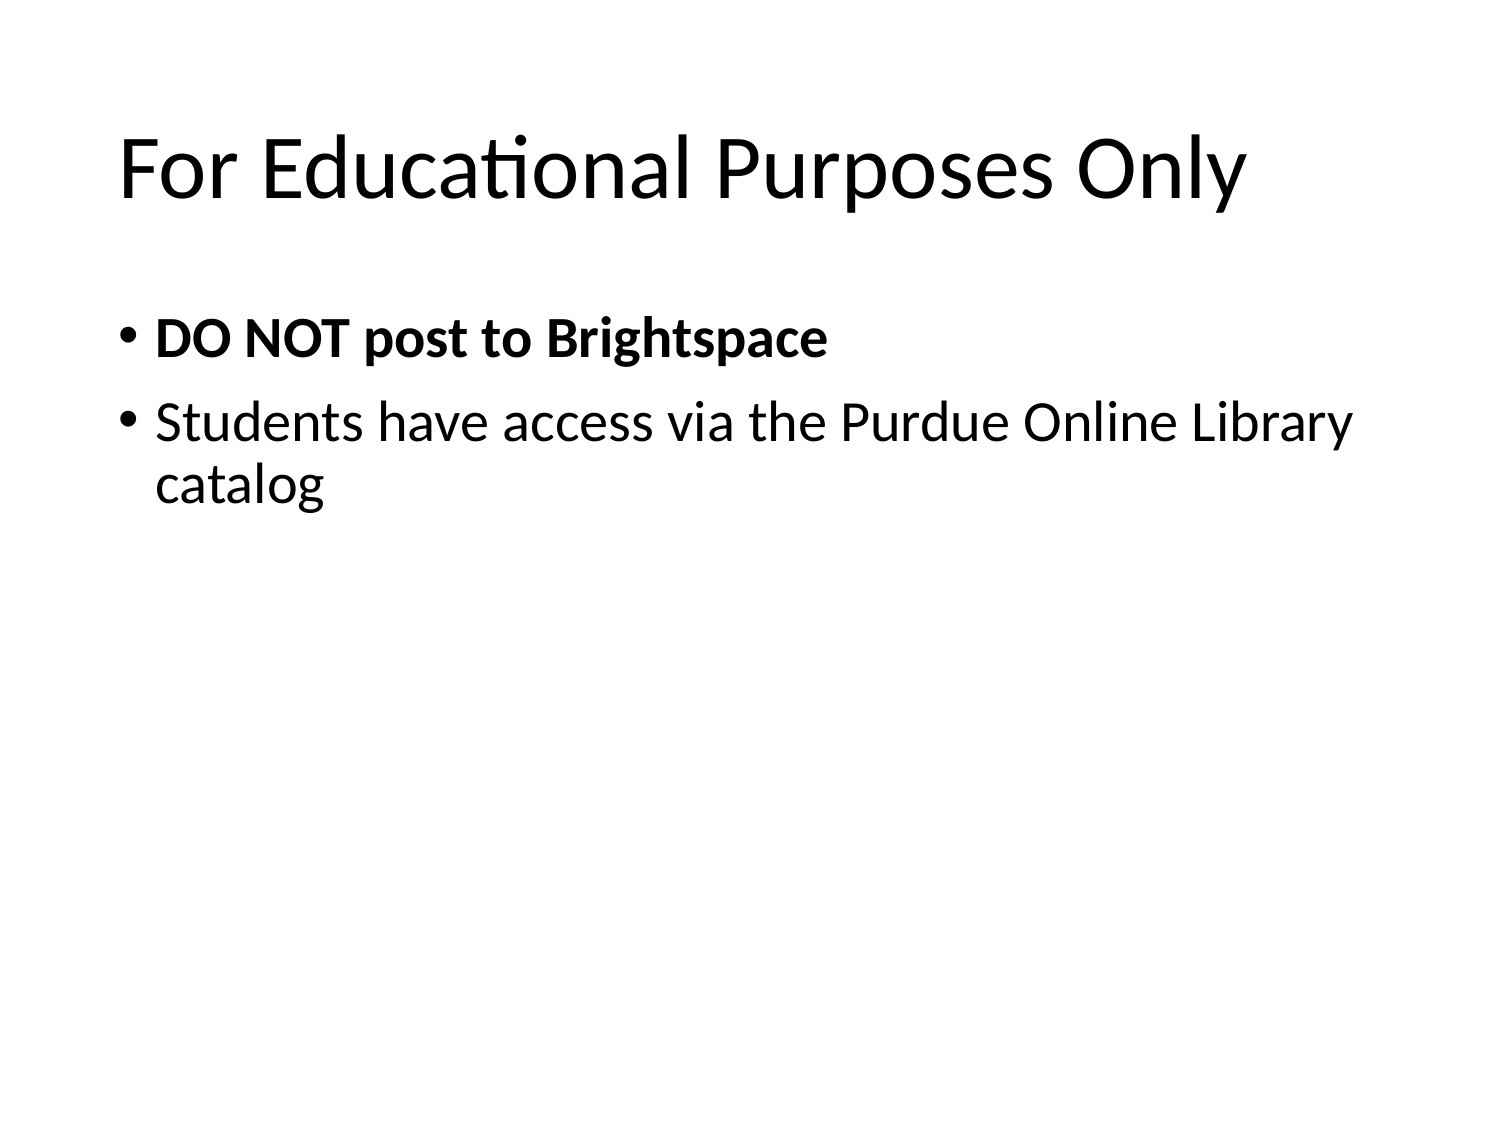

# For Educational Purposes Only
DO NOT post to Brightspace
Students have access via the Purdue Online Library catalog